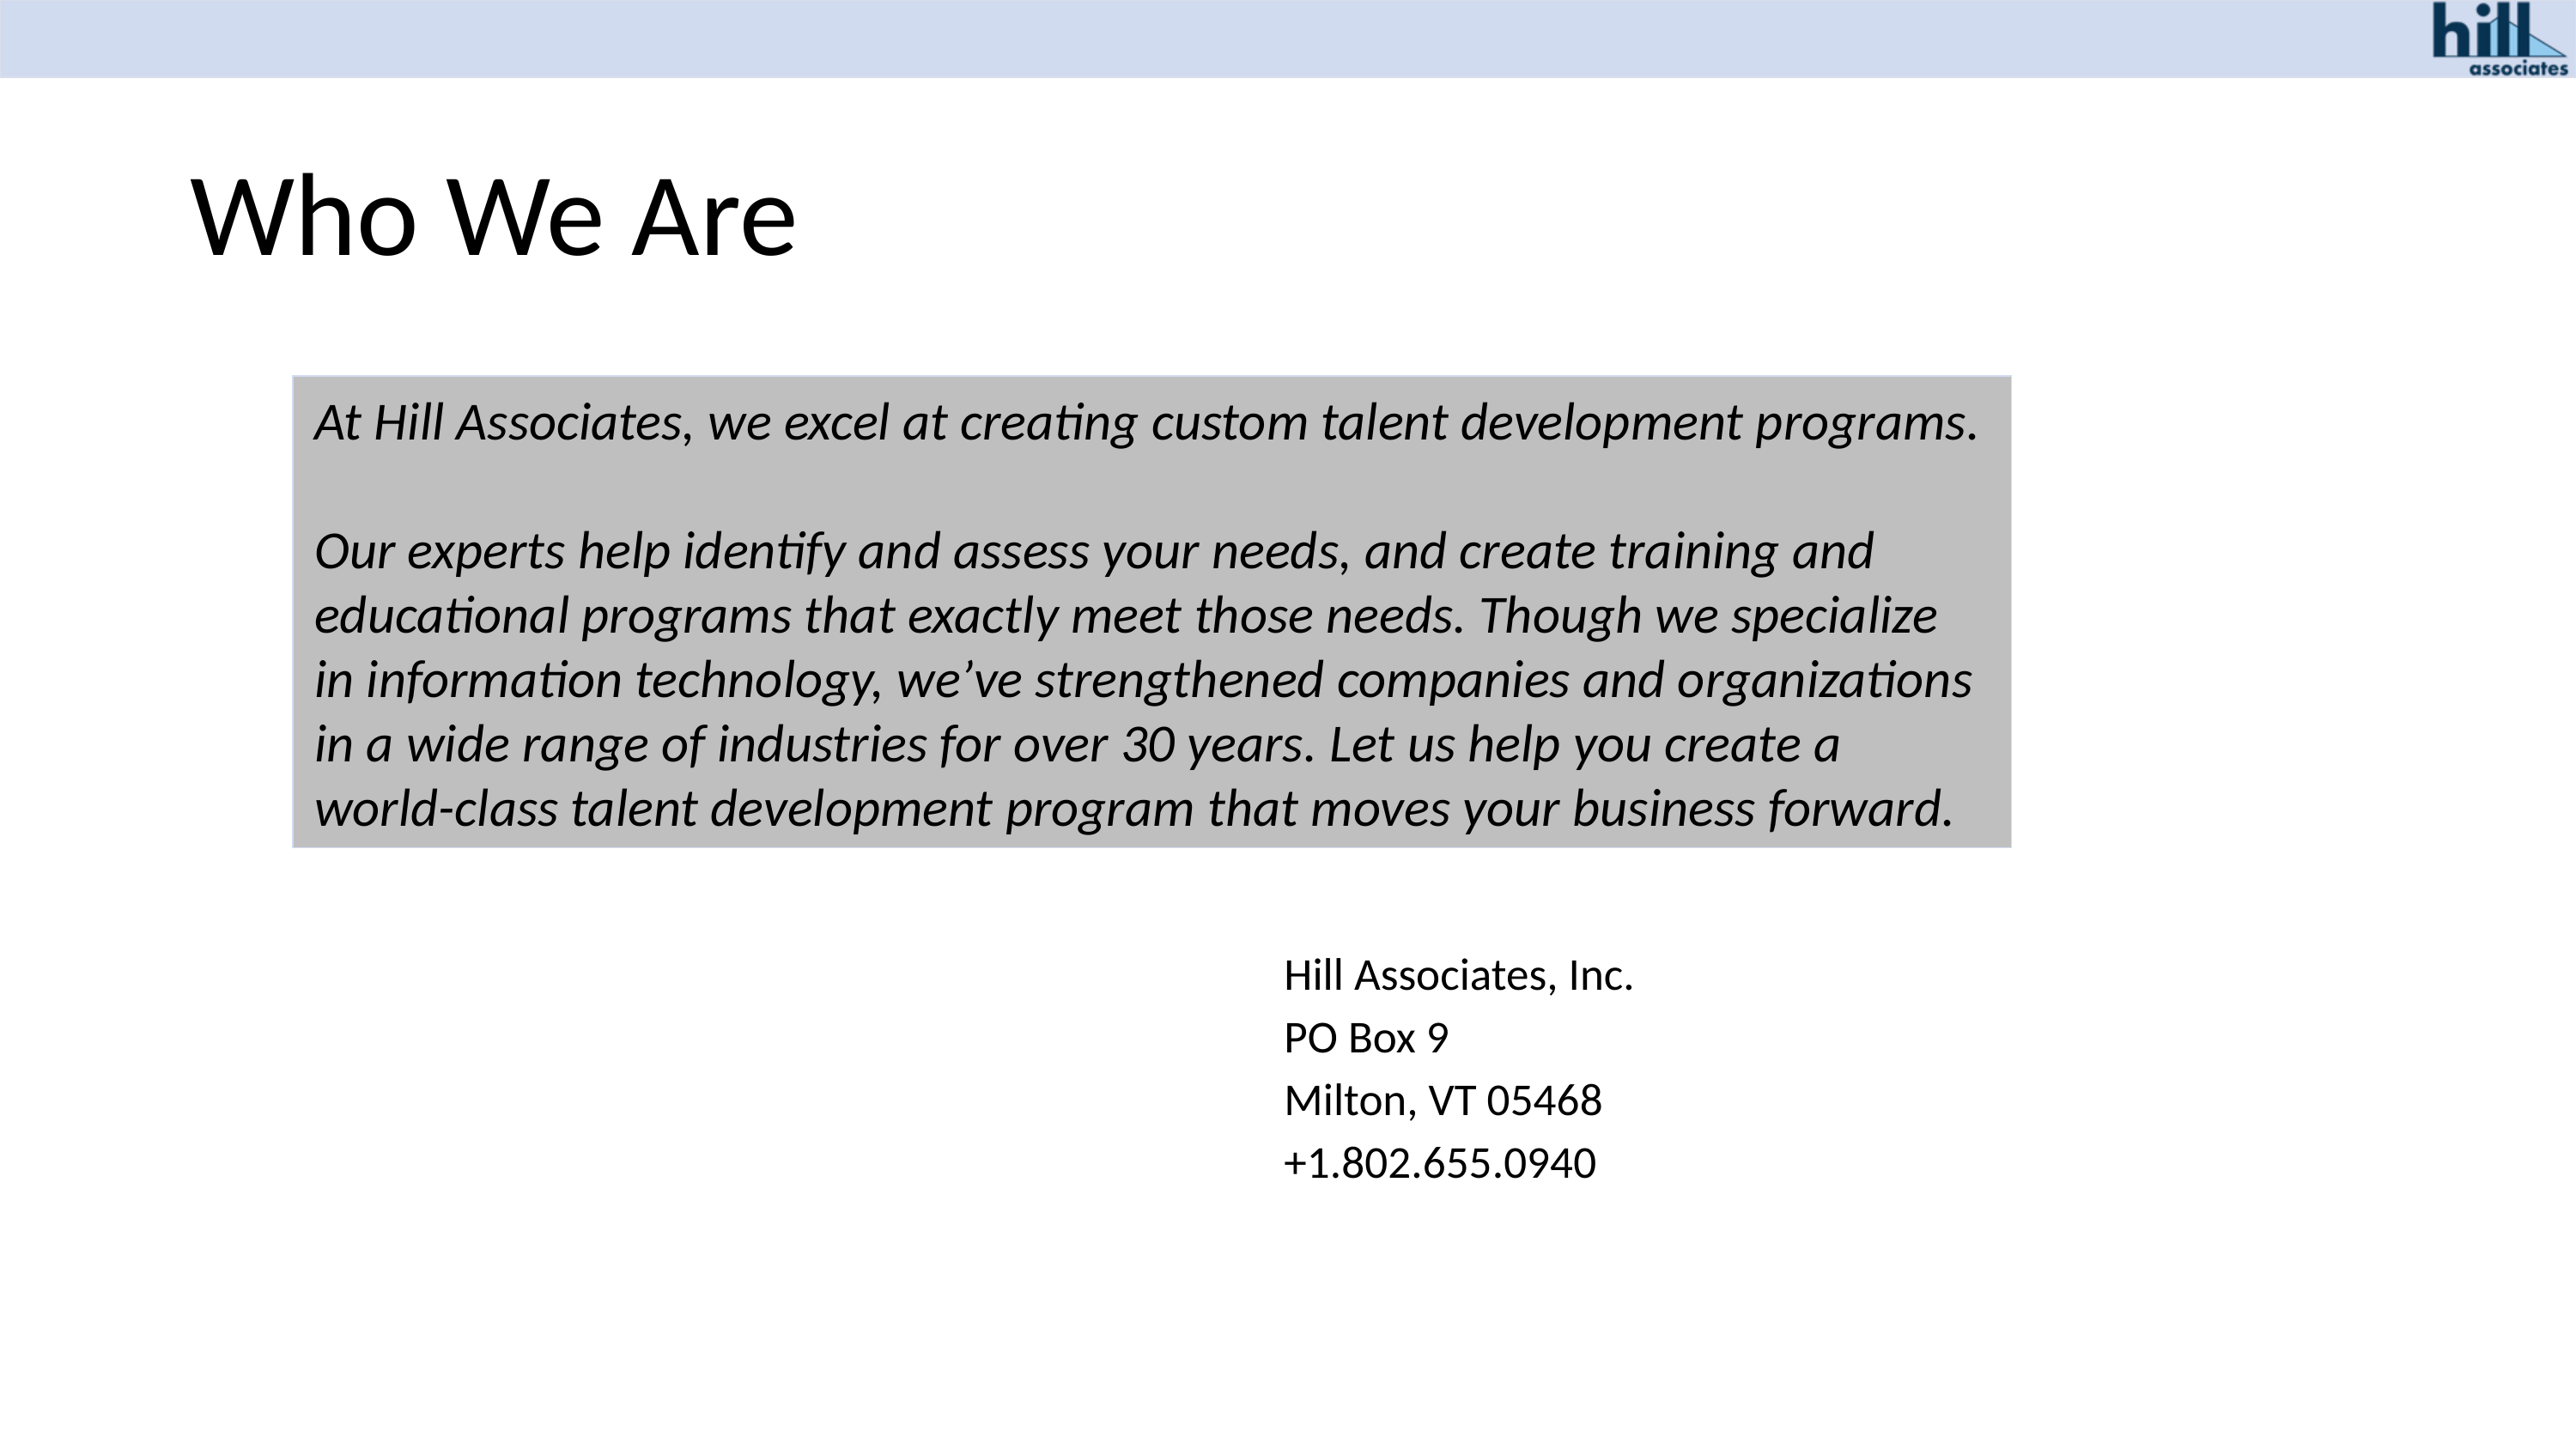

# Who We Are
At Hill Associates, we excel at creating custom talent development programs.
Our experts help identify and assess your needs, and create training and educational programs that exactly meet those needs. Though we specialize in information technology, we’ve strengthened companies and organizations in a wide range of industries for over 30 years. Let us help you create a world-class talent development program that moves your business forward.

Hill Associates, Inc.
PO Box 9
Milton, VT 05468
+1.802.655.0940